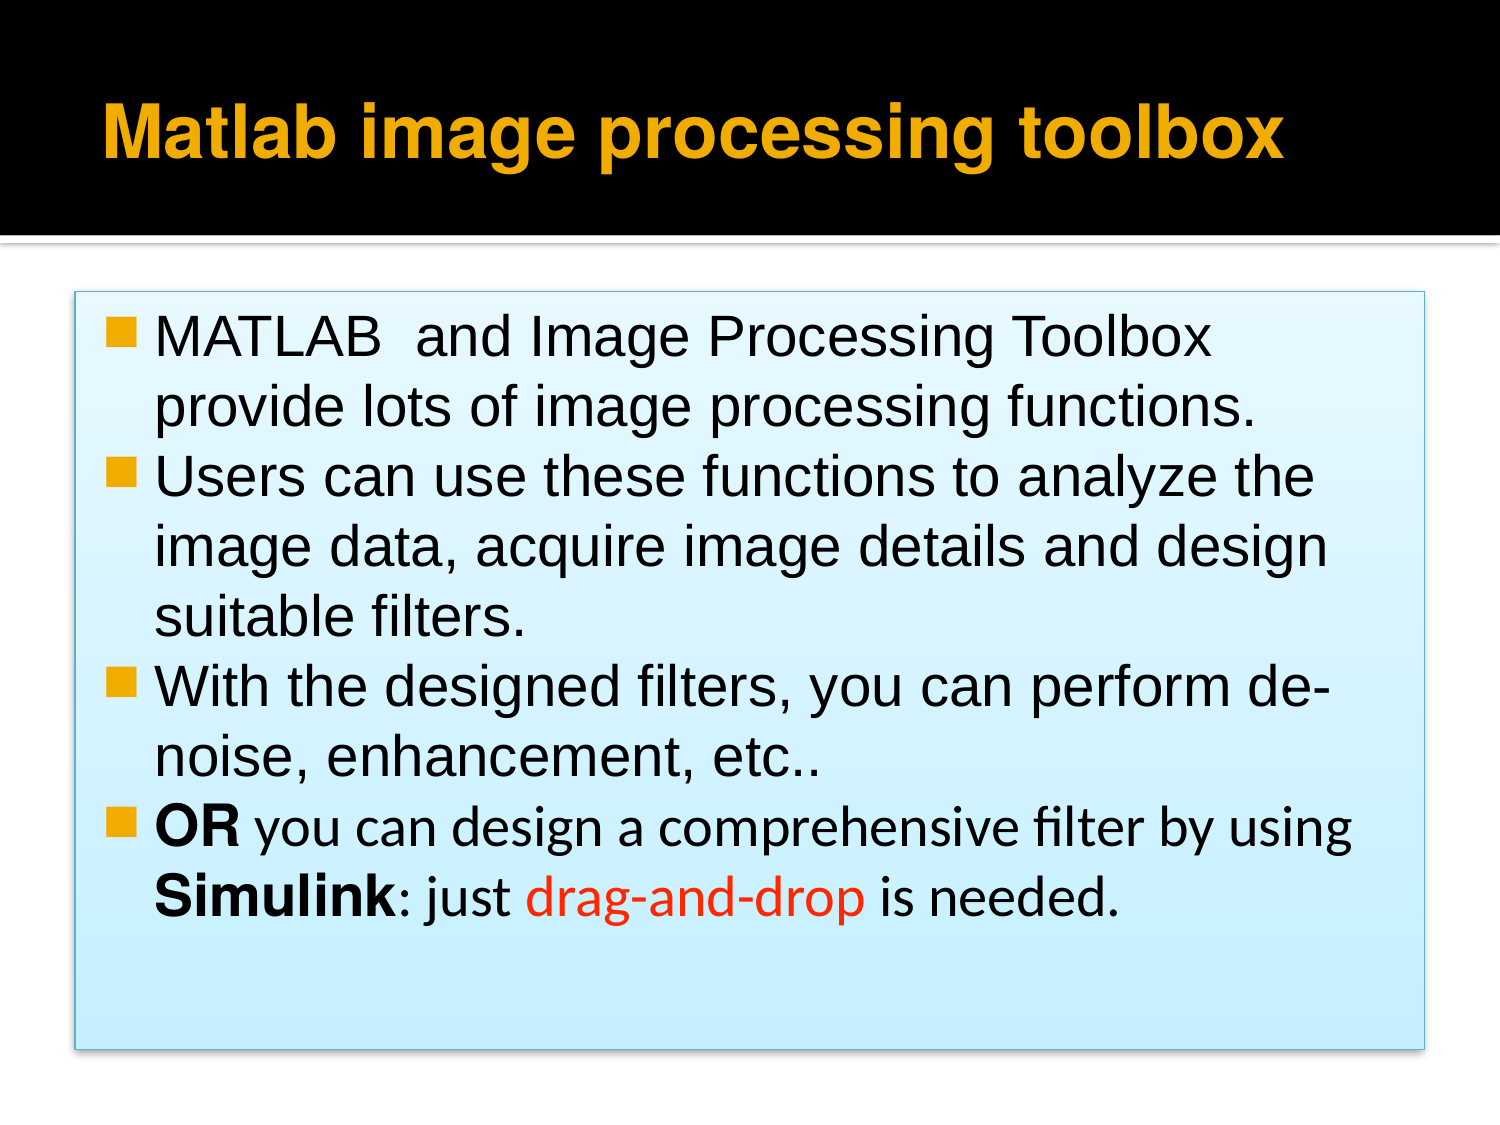

# Matlab image processing toolbox
MATLAB  and Image Processing Toolbox provide lots of image processing functions.
Users can use these functions to analyze the image data, acquire image details and design suitable filters.
With the designed filters, you can perform de-noise, enhancement, etc..
OR you can design a comprehensive filter by using Simulink: just drag-and-drop is needed.